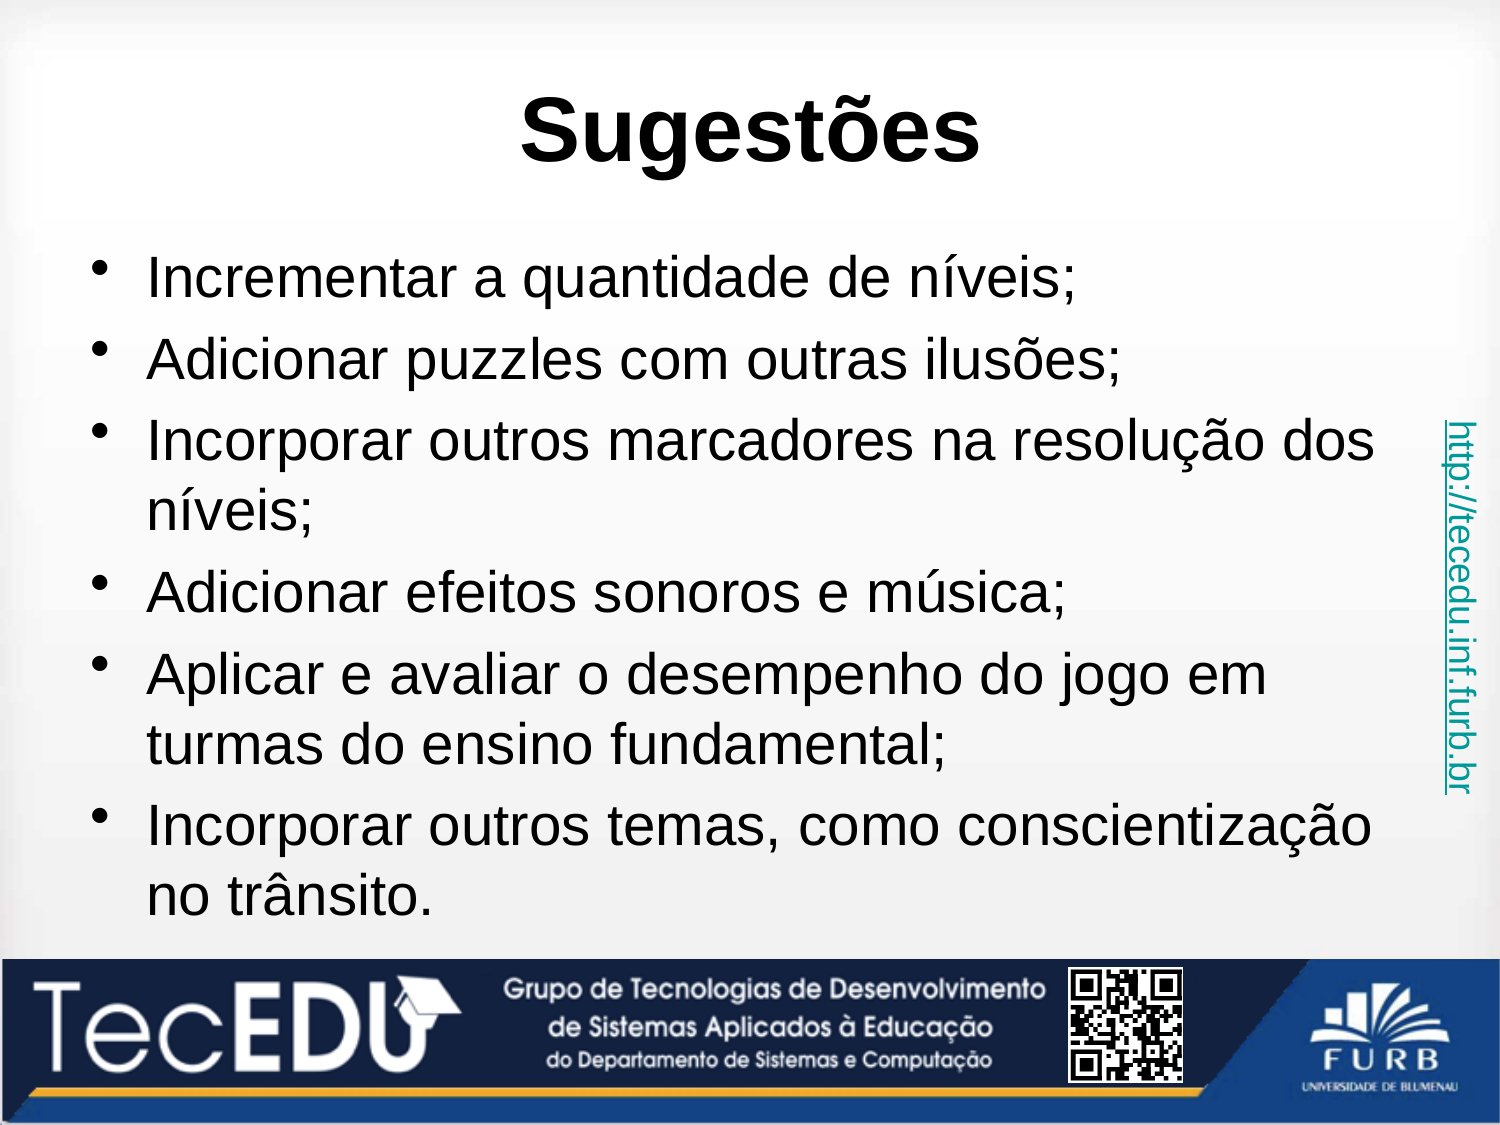

# Sugestões
Incrementar a quantidade de níveis;
Adicionar puzzles com outras ilusões;
Incorporar outros marcadores na resolução dos níveis;
Adicionar efeitos sonoros e música;
Aplicar e avaliar o desempenho do jogo em turmas do ensino fundamental;
Incorporar outros temas, como conscientização no trânsito.